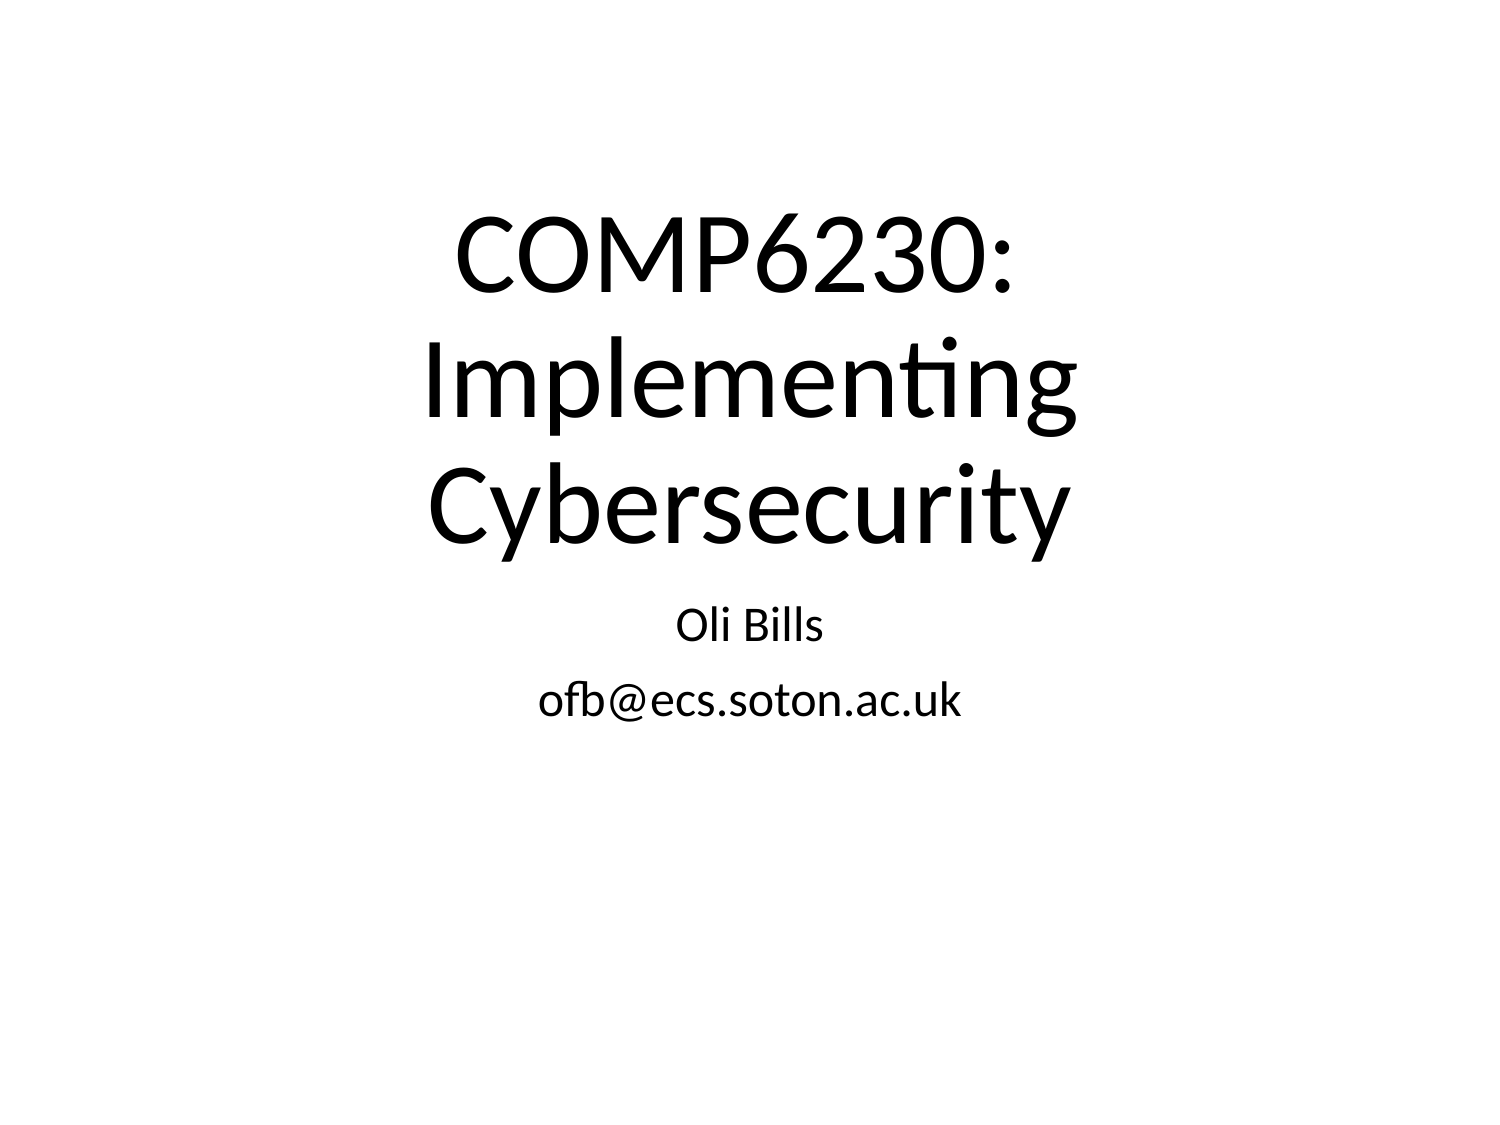

# COMP6230: Implementing Cybersecurity
Oli Bills
ofb@ecs.soton.ac.uk